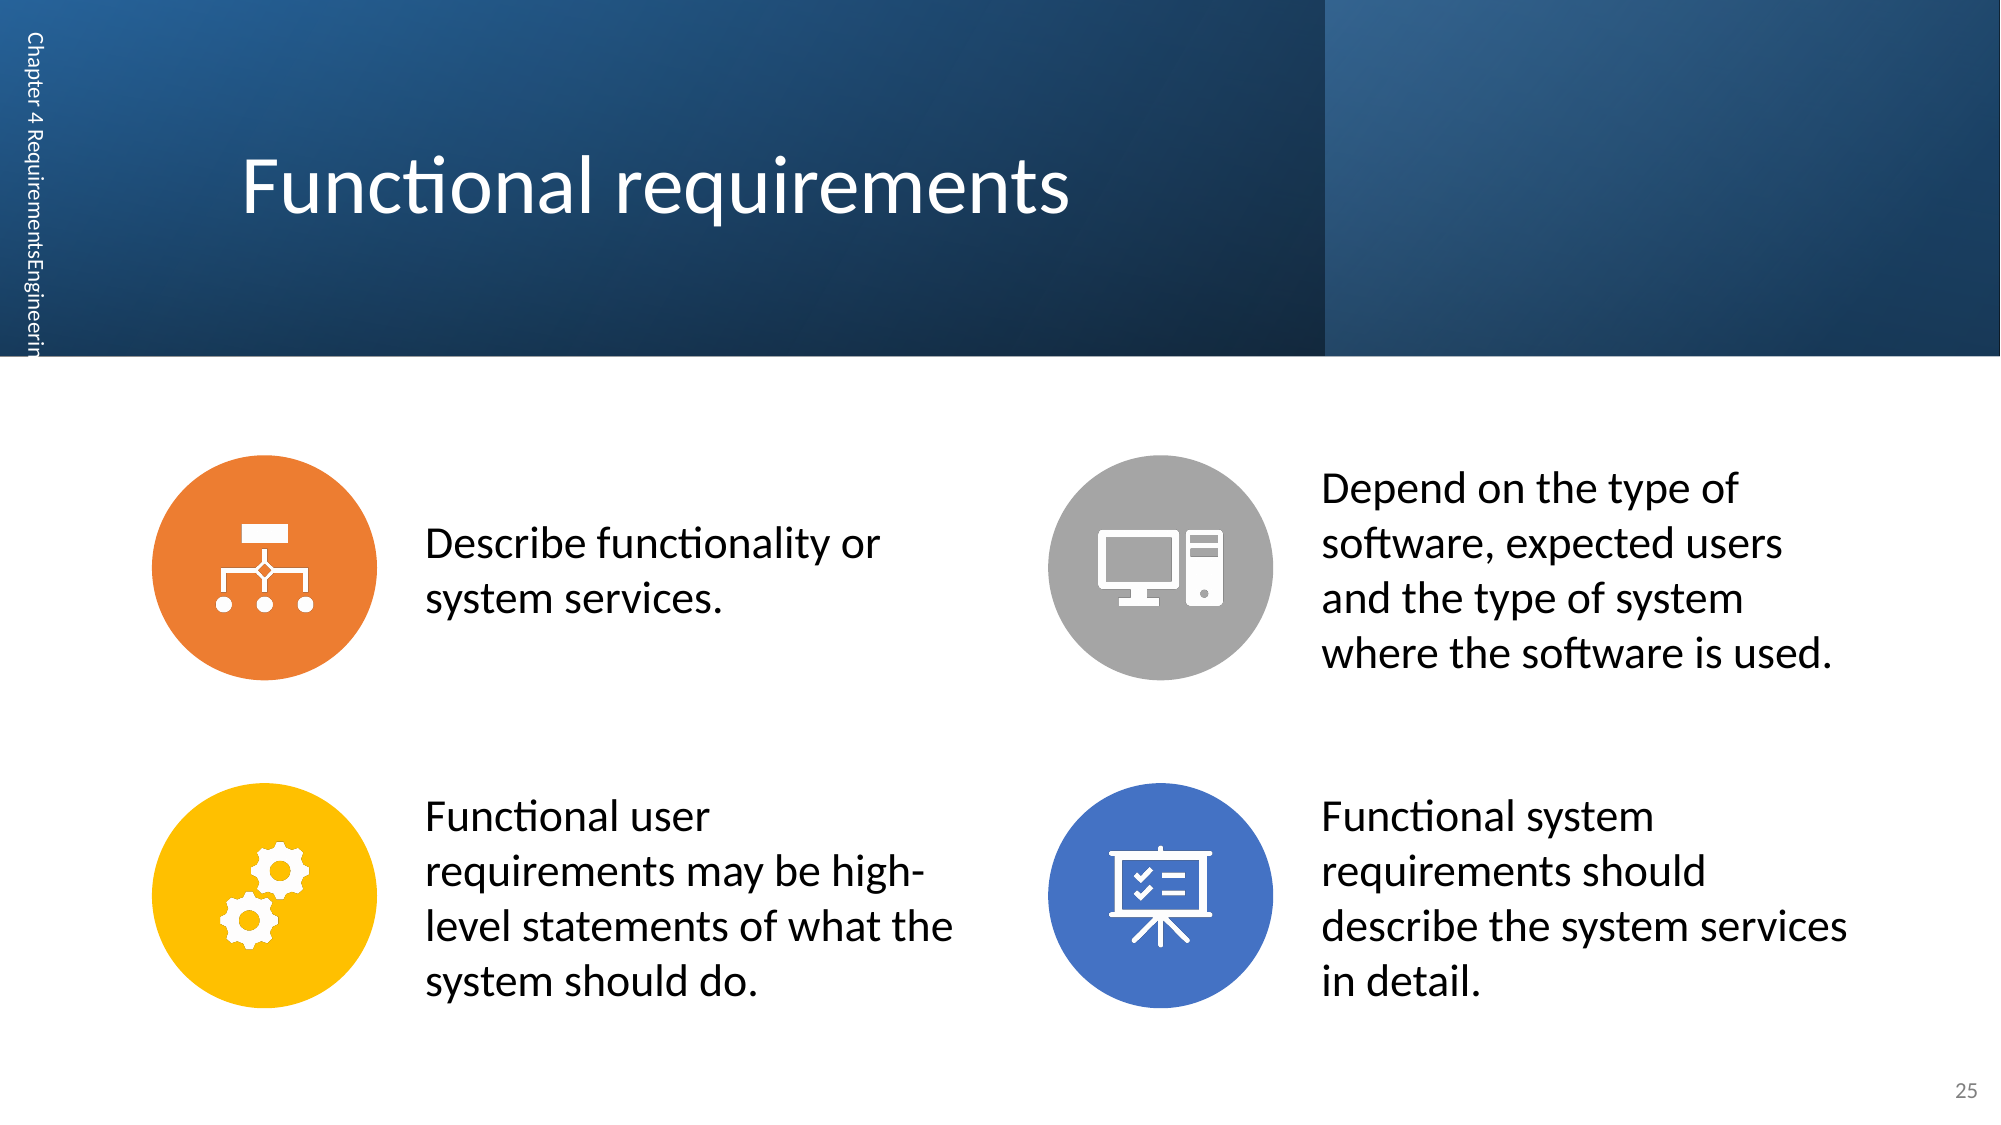

# Functional requirements
Chapter 4 RequirementsEngineering
Describe functionality or system services.
Depend on the type of software, expected users and the type of system where the software is used.
Functional user requirements may be high-level statements of what the system should do.
Functional system requirements should describe the system services in detail.
25